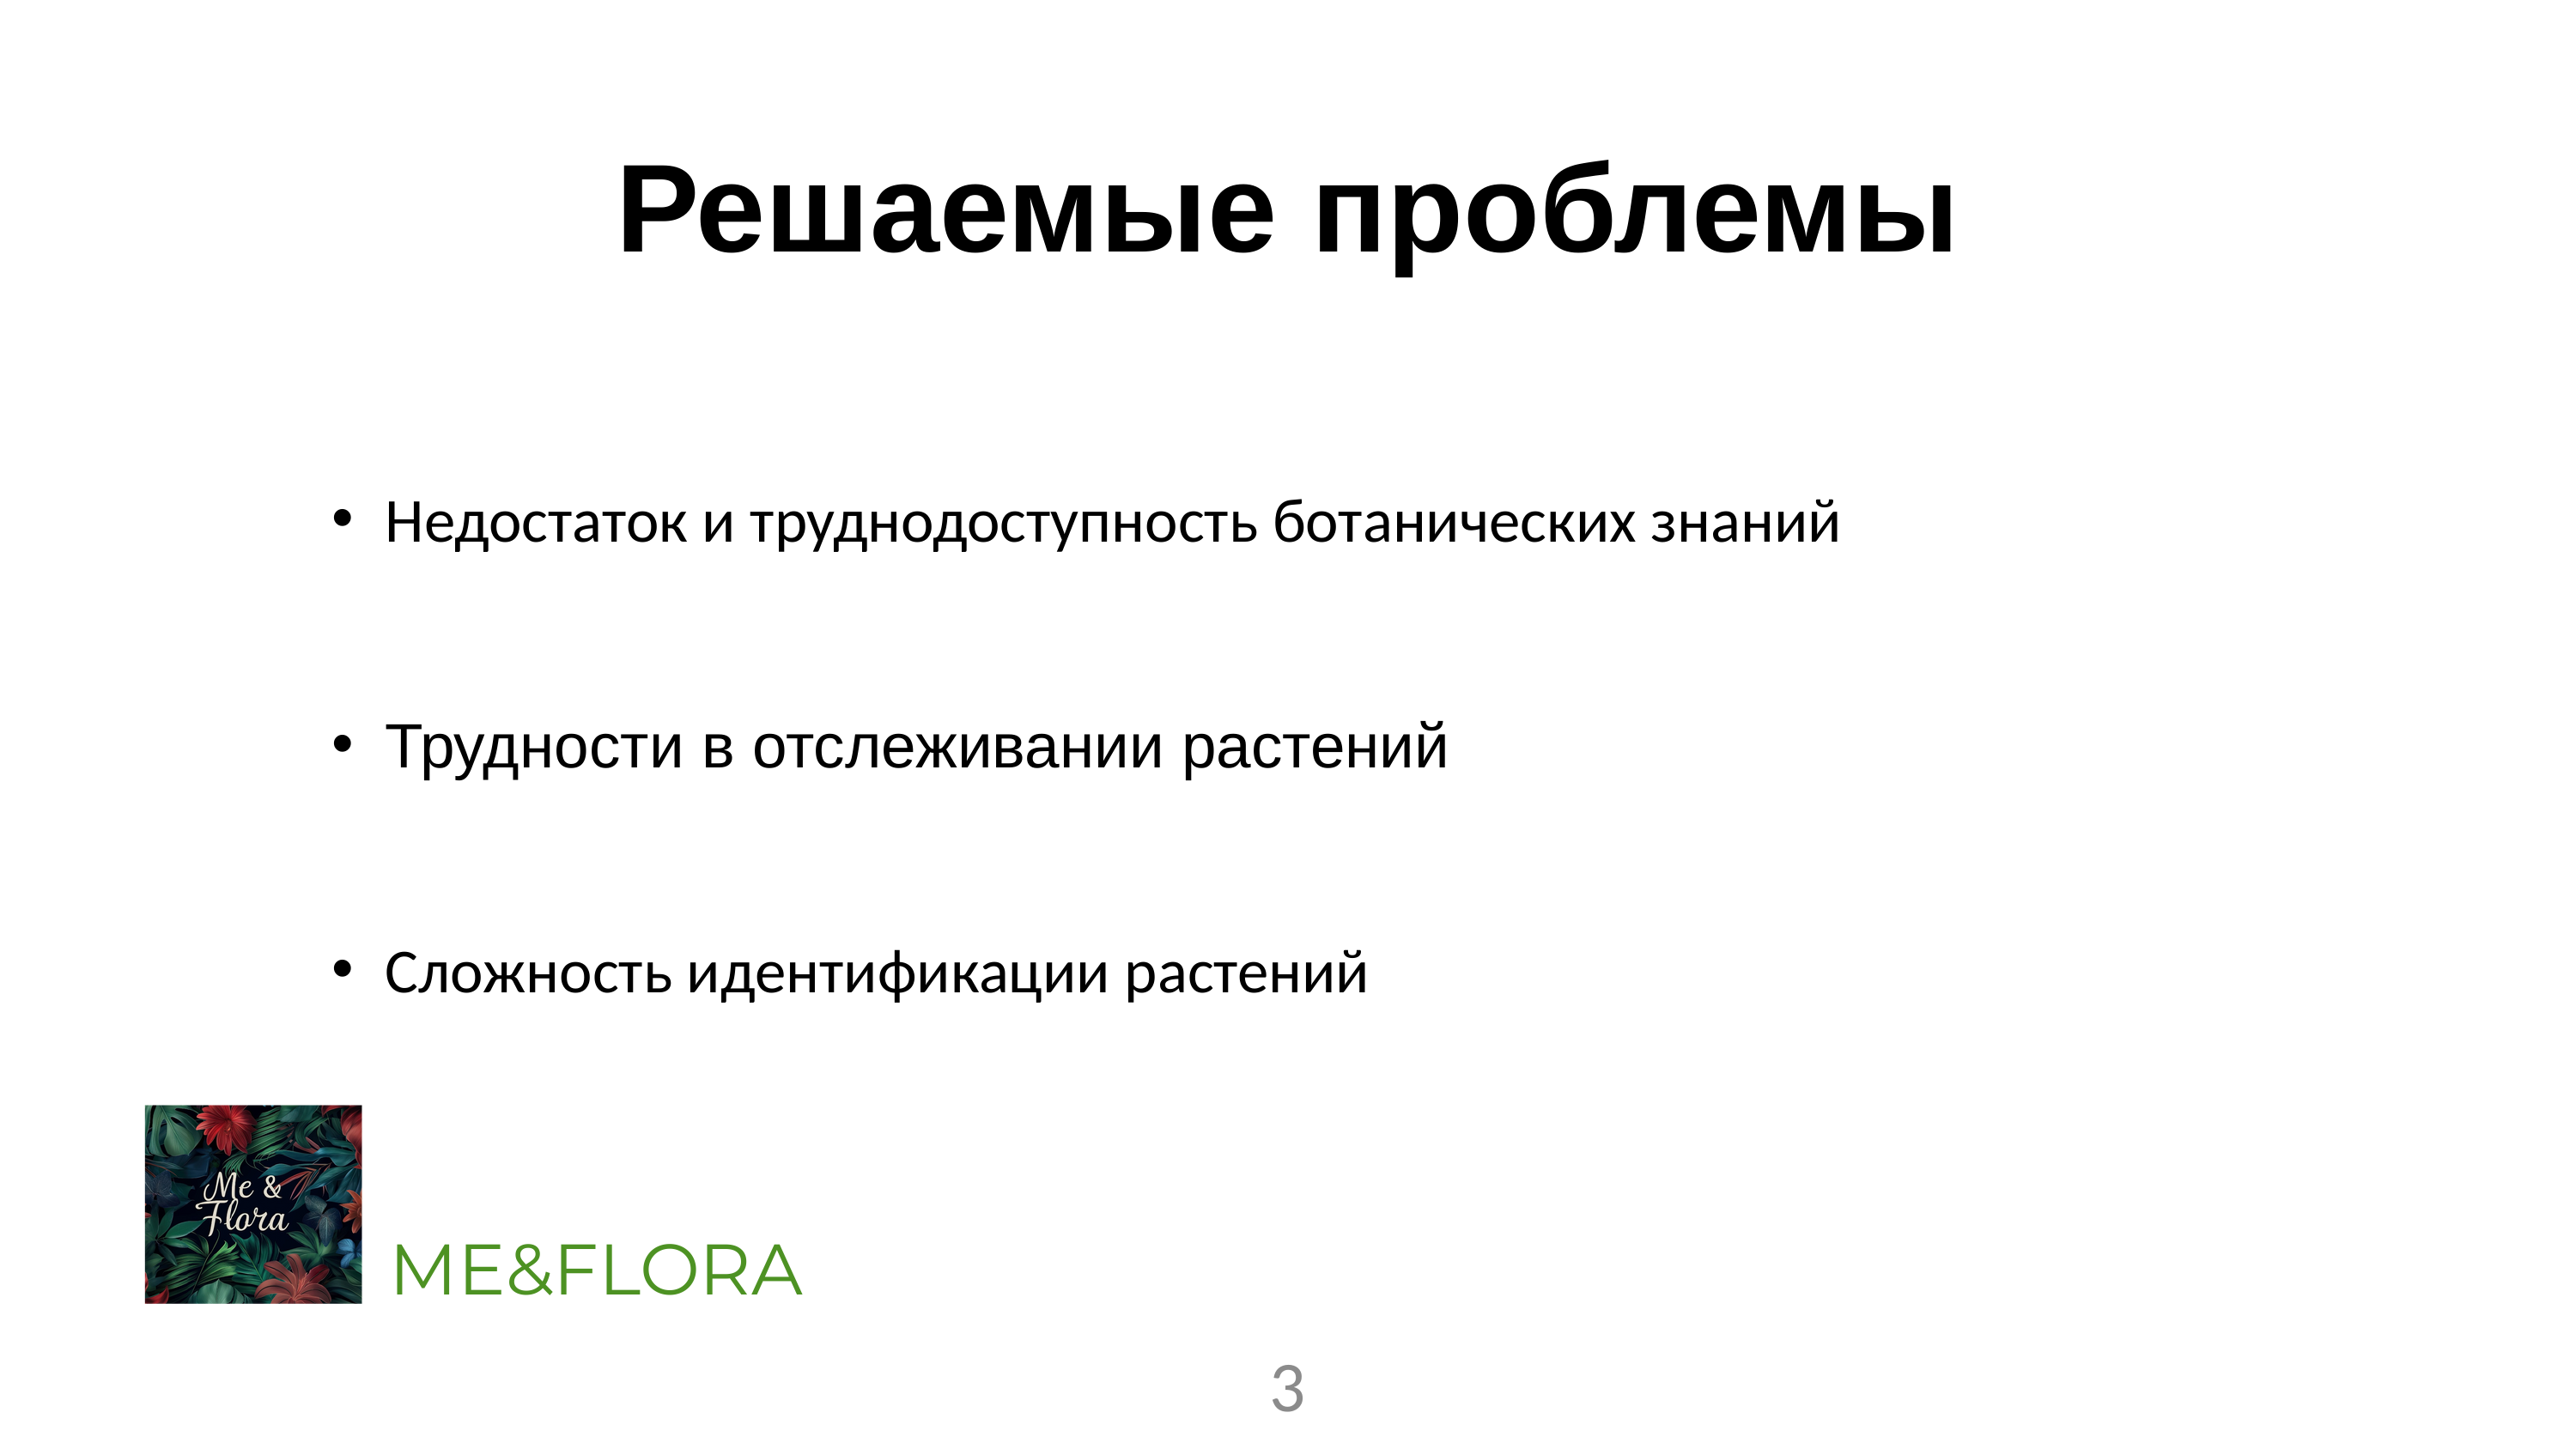

Решаемые проблемы
Недостаток и труднодоступность ботанических знаний
Трудности в отслеживании растений
Сложность идентификации растений

ME&FLORA
3